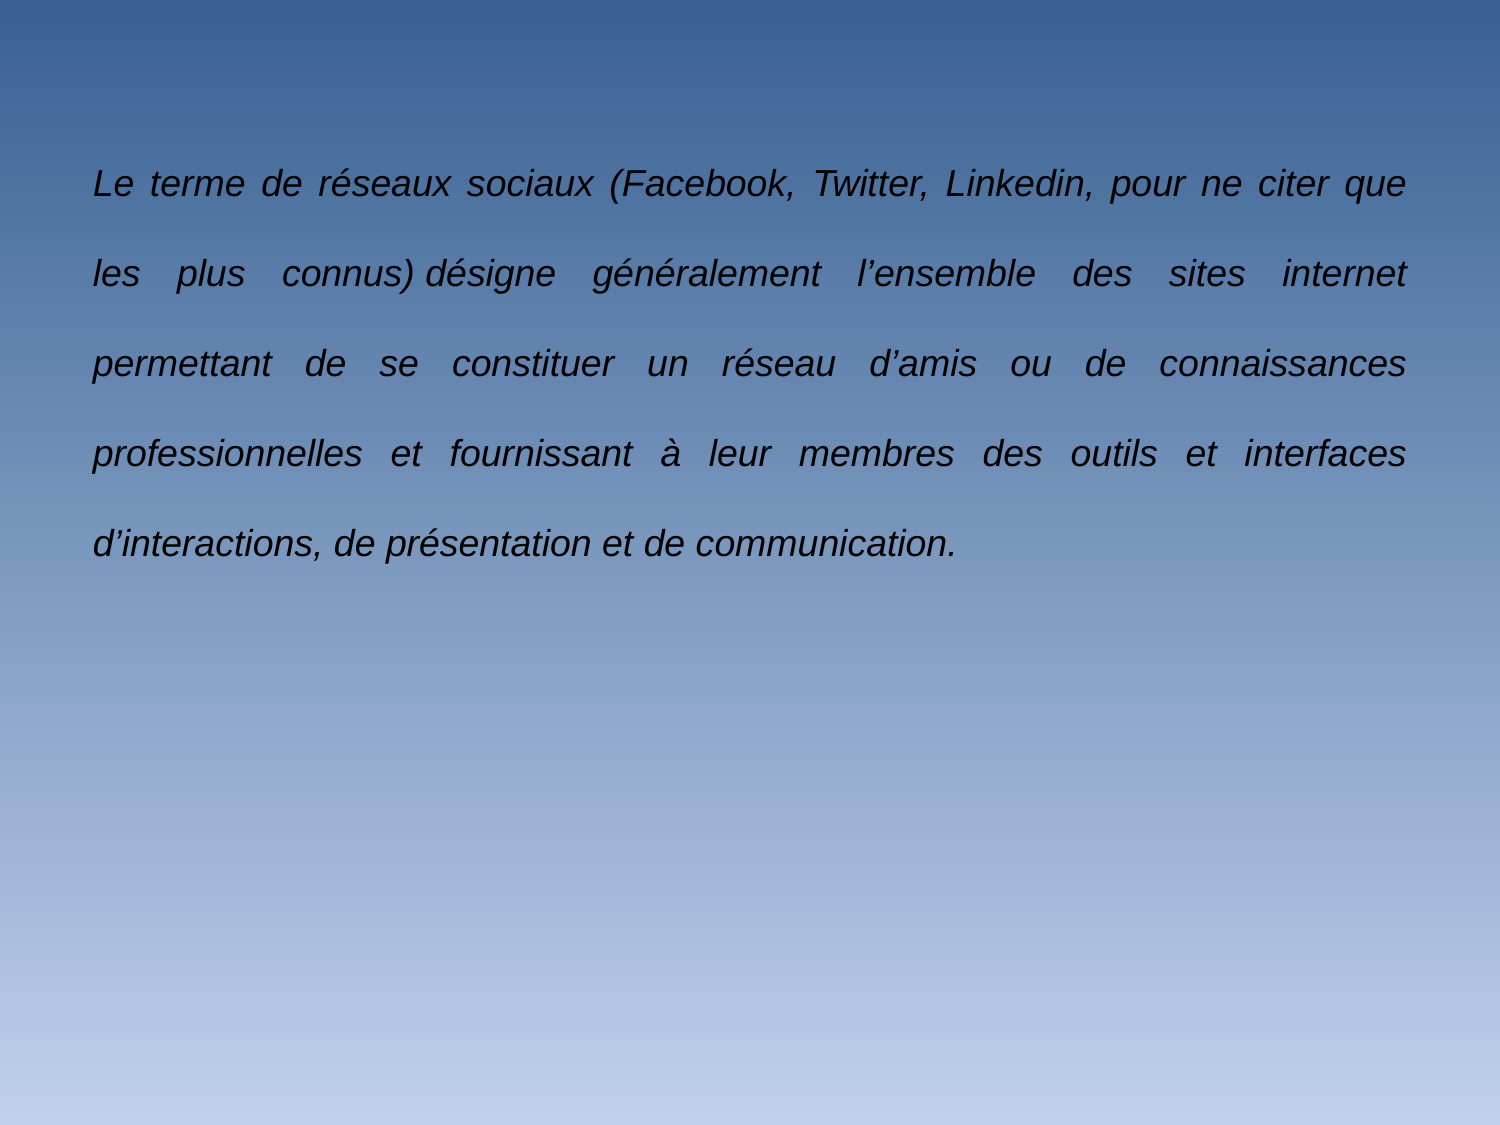

Le terme de réseaux sociaux (Facebook, Twitter, Linkedin, pour ne citer que les plus connus) désigne généralement l’ensemble des sites internet permettant de se constituer un réseau d’amis ou de connaissances professionnelles et fournissant à leur membres des outils et interfaces d’interactions, de présentation et de communication.